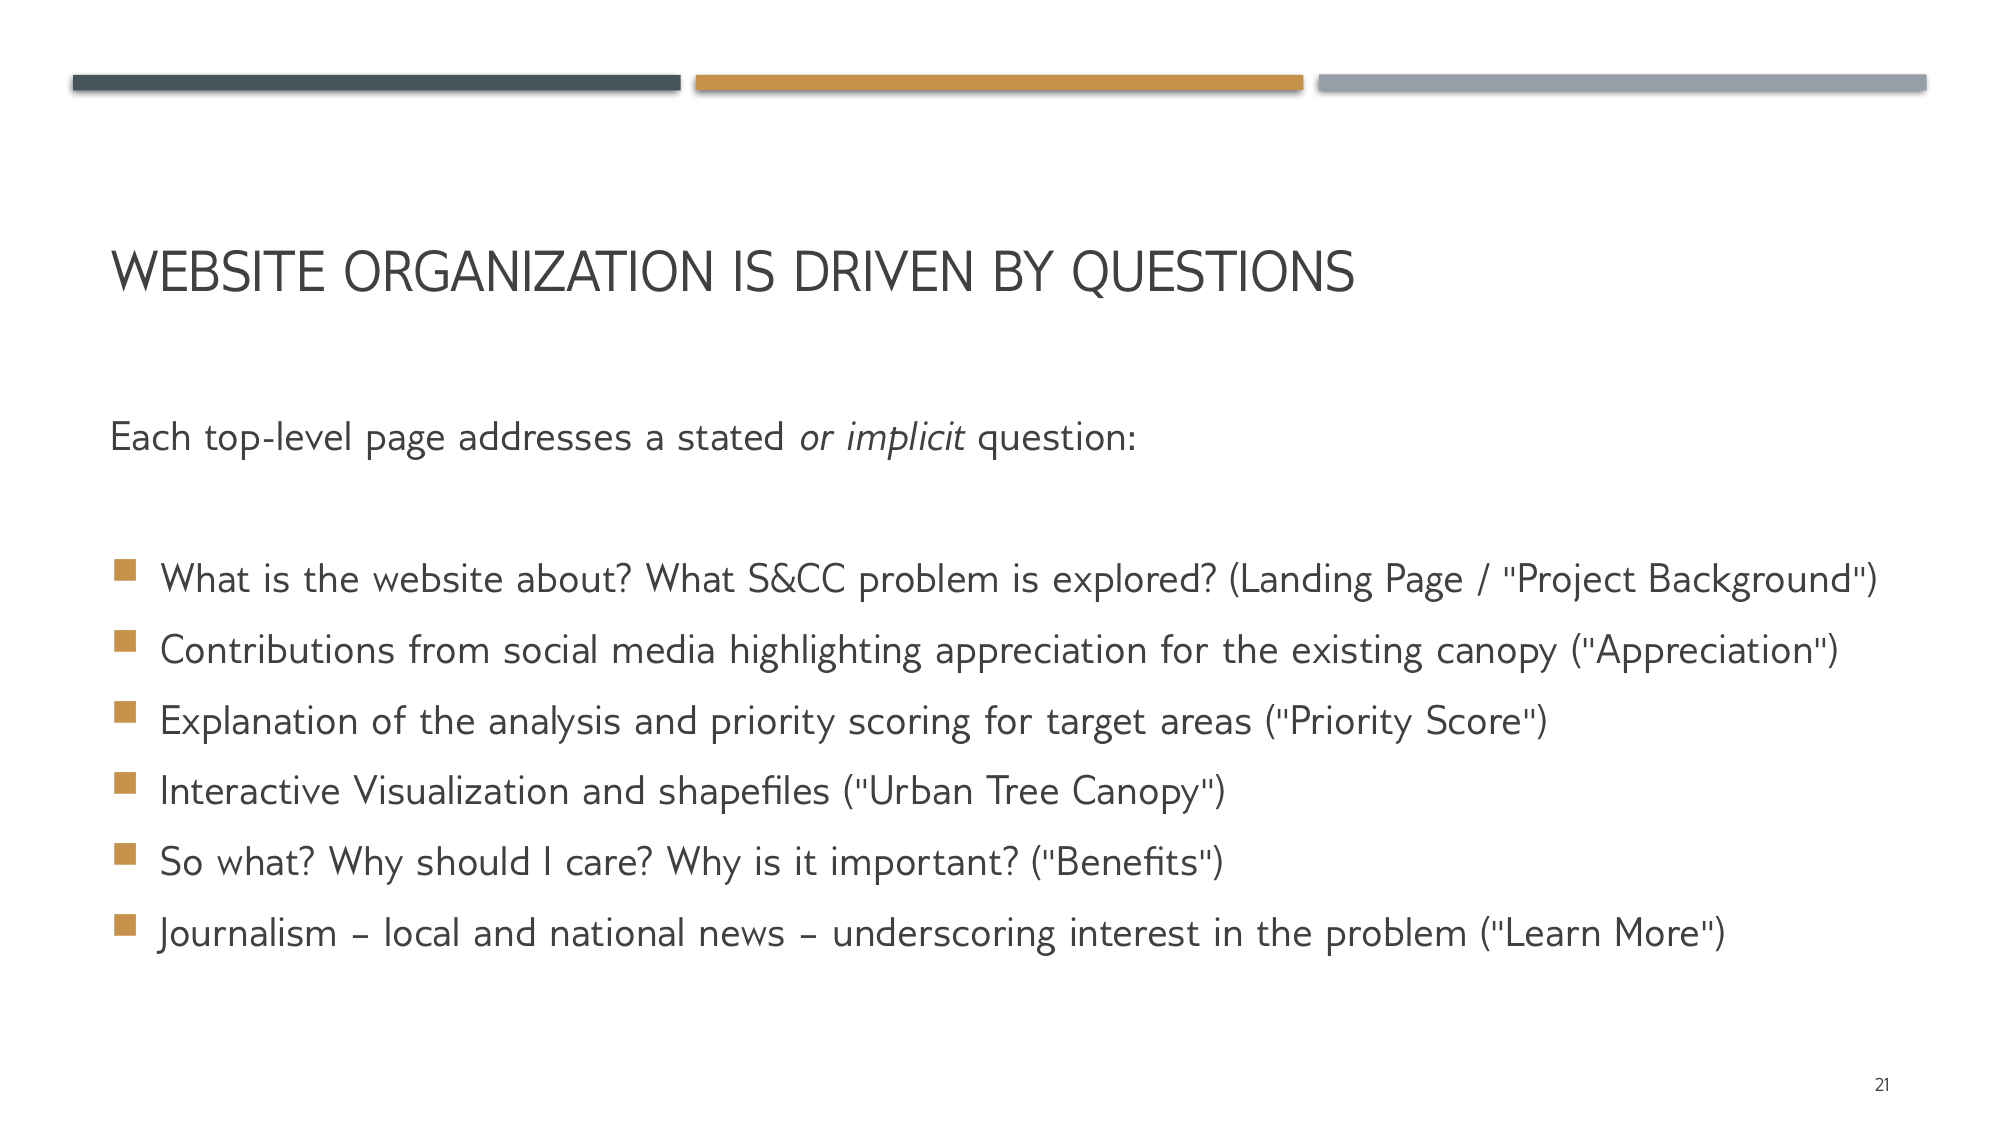

# Website Organization is Driven by Questions
Each top-level page addresses a stated or implicit question:

What is the website about? What S&CC problem is explored? (Landing Page / "Project Background")
Contributions from social media highlighting appreciation for the existing canopy ("Appreciation")
Explanation of the analysis and priority scoring for target areas ("Priority Score")
Interactive Visualization and shapefiles ("Urban Tree Canopy")
So what? Why should I care? Why is it important? ("Benefits")
Journalism – local and national news – underscoring interest in the problem ("Learn More")
21